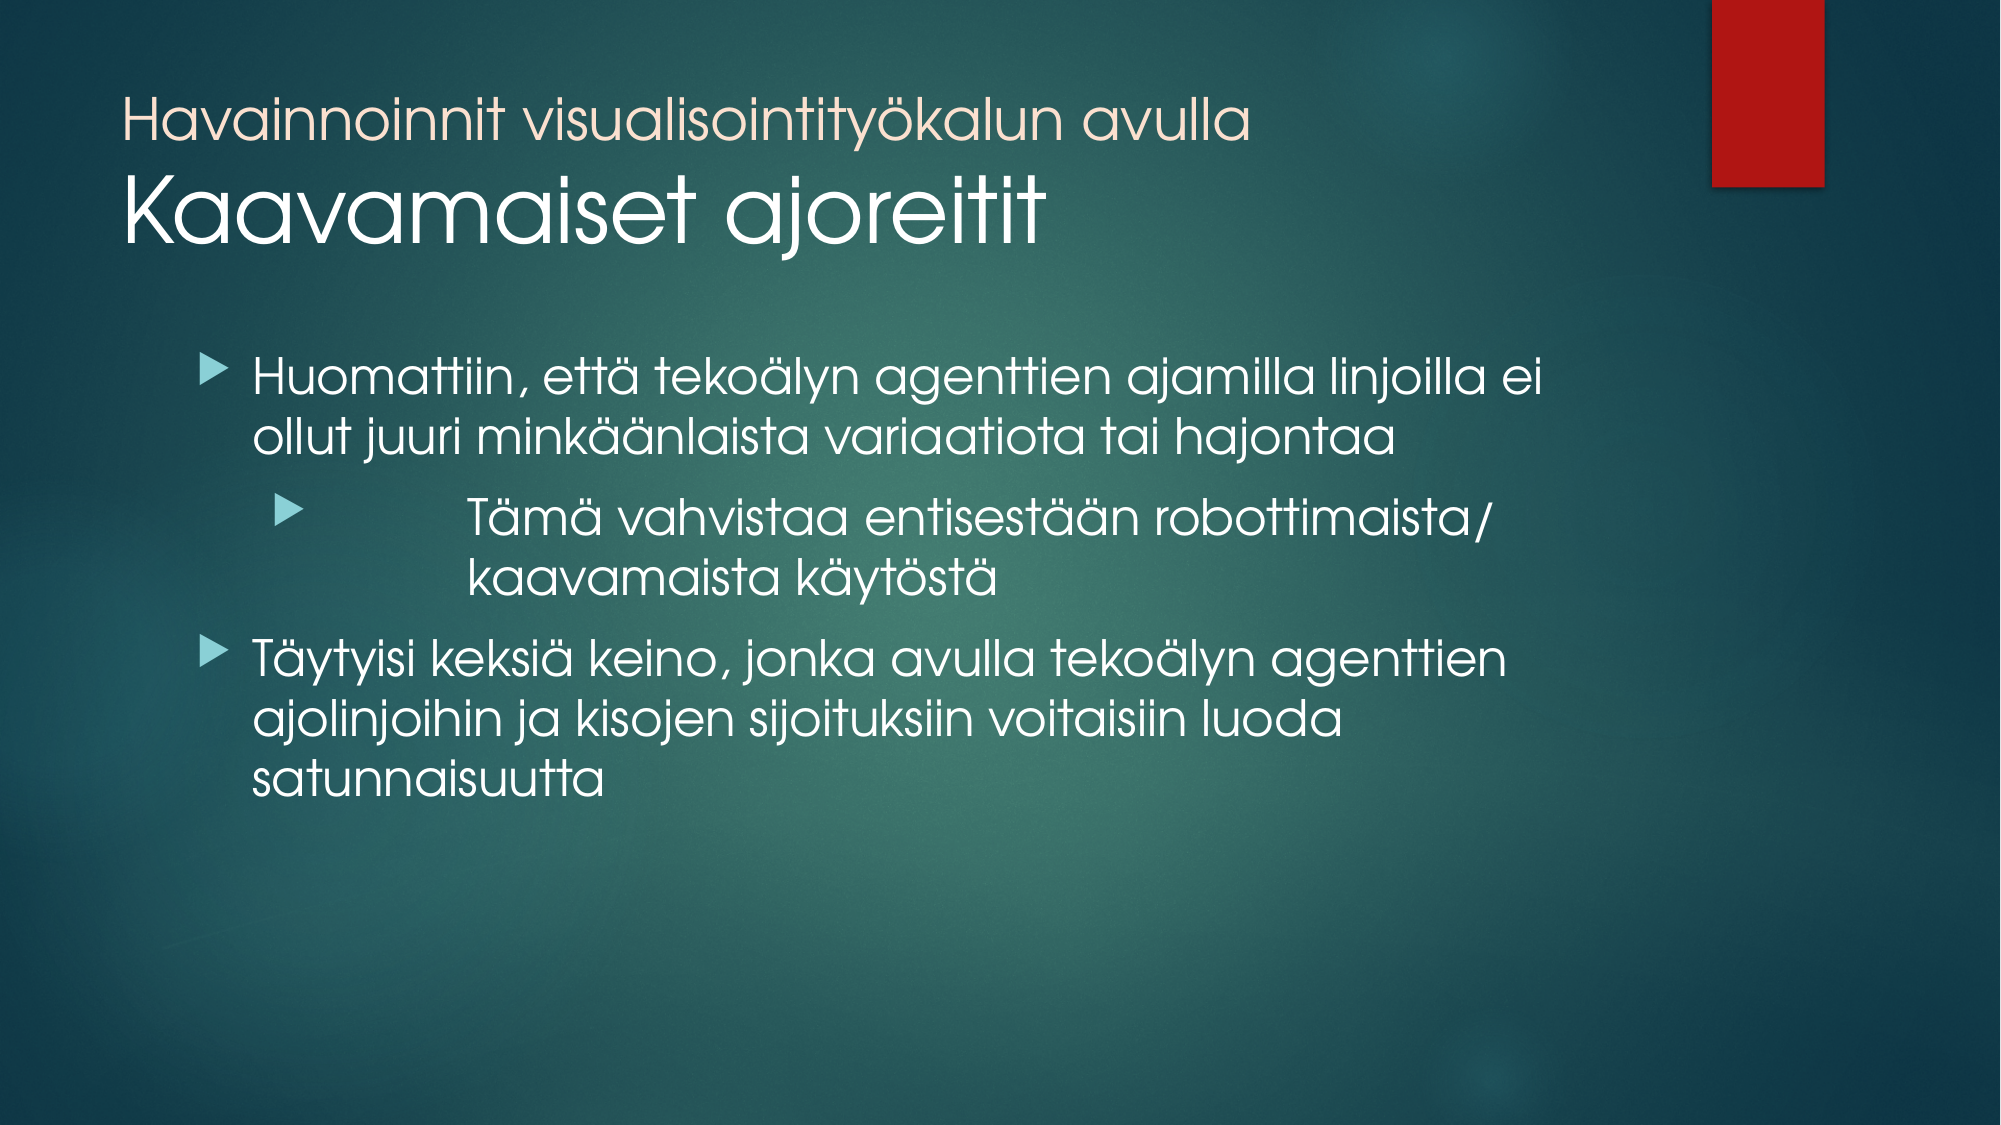

# Havainnoinnit visualisointityökalun avulla Kaavamaiset ajoreitit
Huomattiin, että tekoälyn agenttien ajamilla linjoilla ei ollut juuri minkäänlaista variaatiota tai hajontaa
	Tämä vahvistaa entisestään robottimaista/    	kaavamaista käytöstä
Täytyisi keksiä keino, jonka avulla tekoälyn agenttien ajolinjoihin ja kisojen sijoituksiin voitaisiin luoda satunnaisuutta